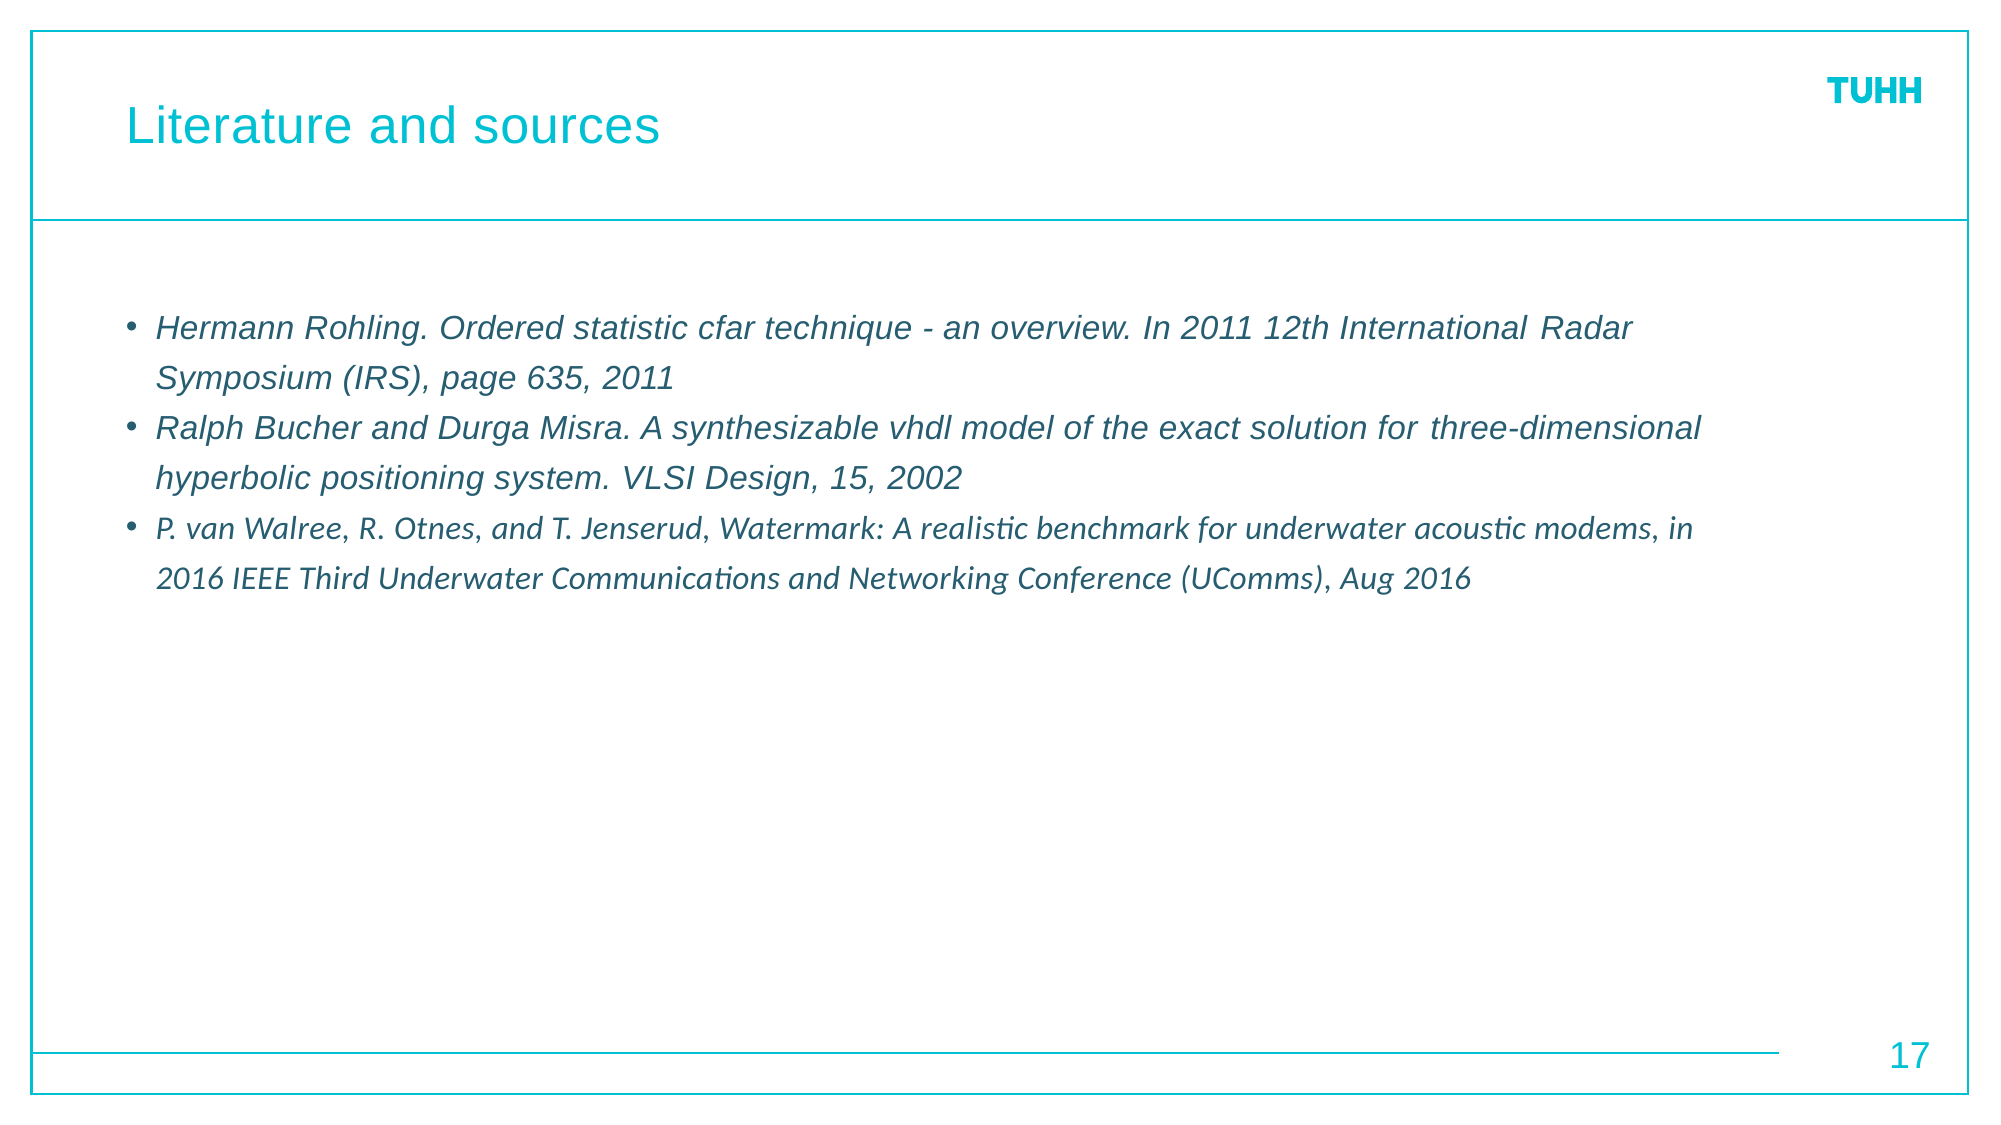

# Literature and sources
Hermann Rohling. Ordered statistic cfar technique - an overview. In 2011 12th International Radar Symposium (IRS), page 635, 2011
Ralph Bucher and Durga Misra. A synthesizable vhdl model of the exact solution for three-dimensional hyperbolic positioning system. VLSI Design, 15, 2002
P. van Walree, R. Otnes, and T. Jenserud, Watermark: A realistic benchmark for underwater acoustic modems, in 2016 IEEE Third Underwater Communications and Networking Conference (UComms), Aug 2016

17